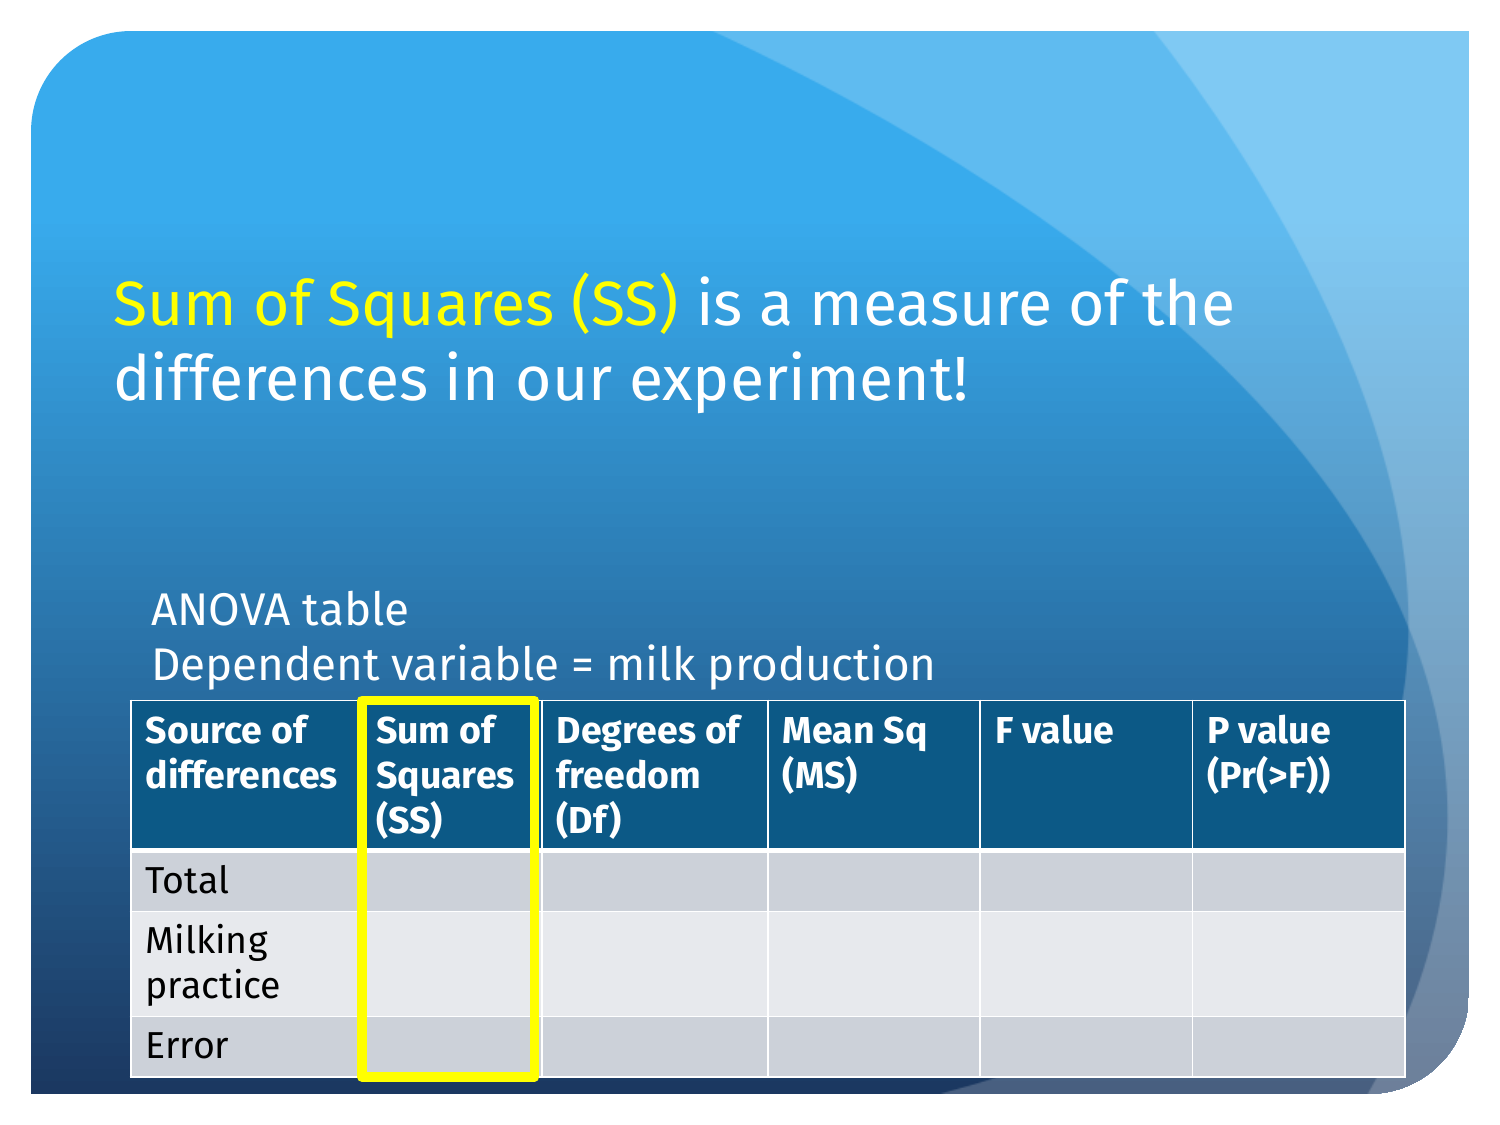

Sum of Squares (SS) is a measure of the differences in our experiment!
# ANOVA table Dependent variable = milk production

| Source of differences | Sum of Squares (SS) | Degrees of freedom (Df) | Mean Sq (MS) | F value | P value (Pr(>F)) |
| --- | --- | --- | --- | --- | --- |
| Total |  |  |  |  |  |
| Milking practice |  |  |  |  |  |
| Error |  |  |  |  |  |